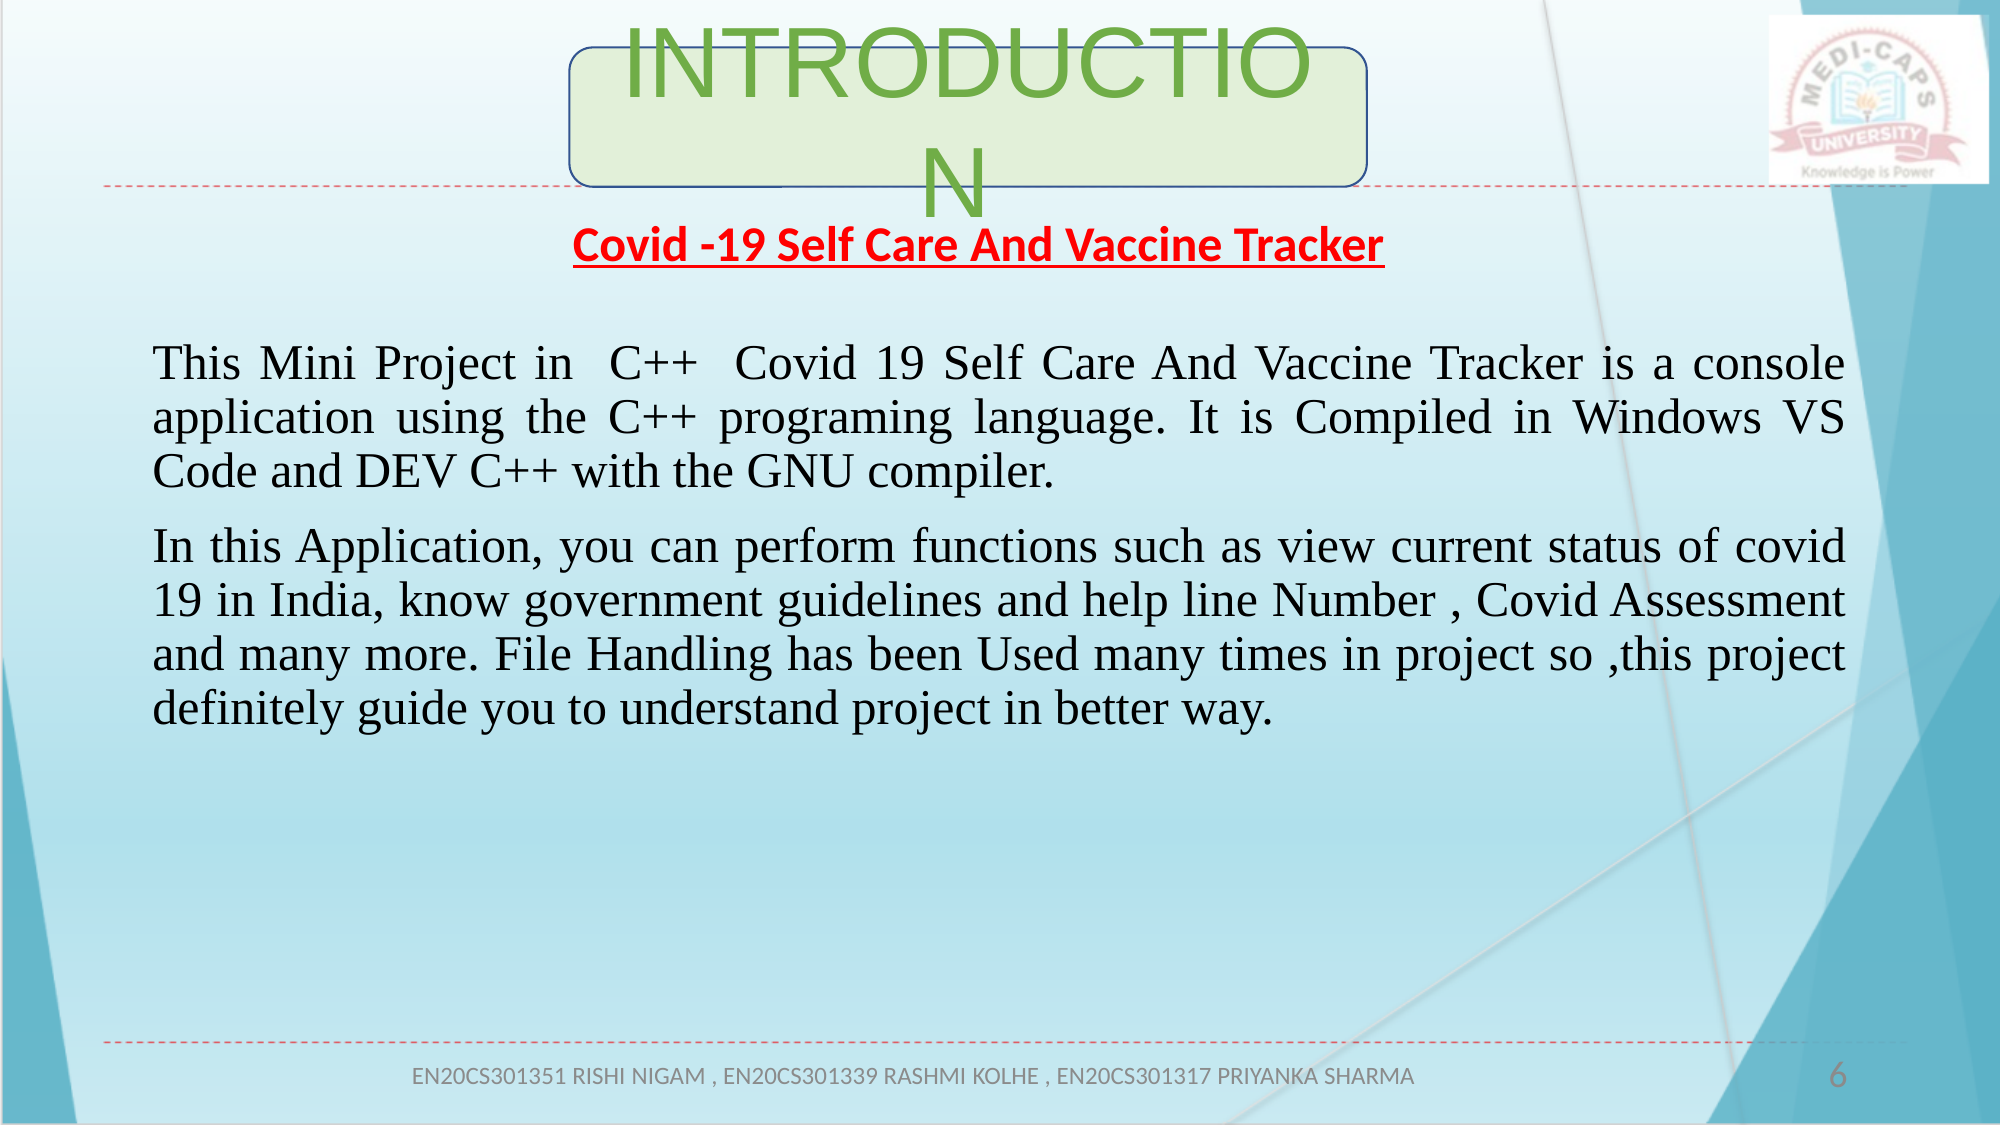

INTRODUCTION
Covid -19 Self Care And Vaccine Tracker
This Mini Project in  C++  Covid 19 Self Care And Vaccine Tracker is a console application using the C++ programing language. It is Compiled in Windows VS Code and DEV C++ with the GNU compiler.
In this Application, you can perform functions such as view current status of covid 19 in India, know government guidelines and help line Number , Covid Assessment and many more. File Handling has been Used many times in project so ,this project definitely guide you to understand project in better way.

6
EN20CS301351 RISHI NIGAM , EN20CS301339 RASHMI KOLHE , EN20CS301317 PRIYANKA SHARMA